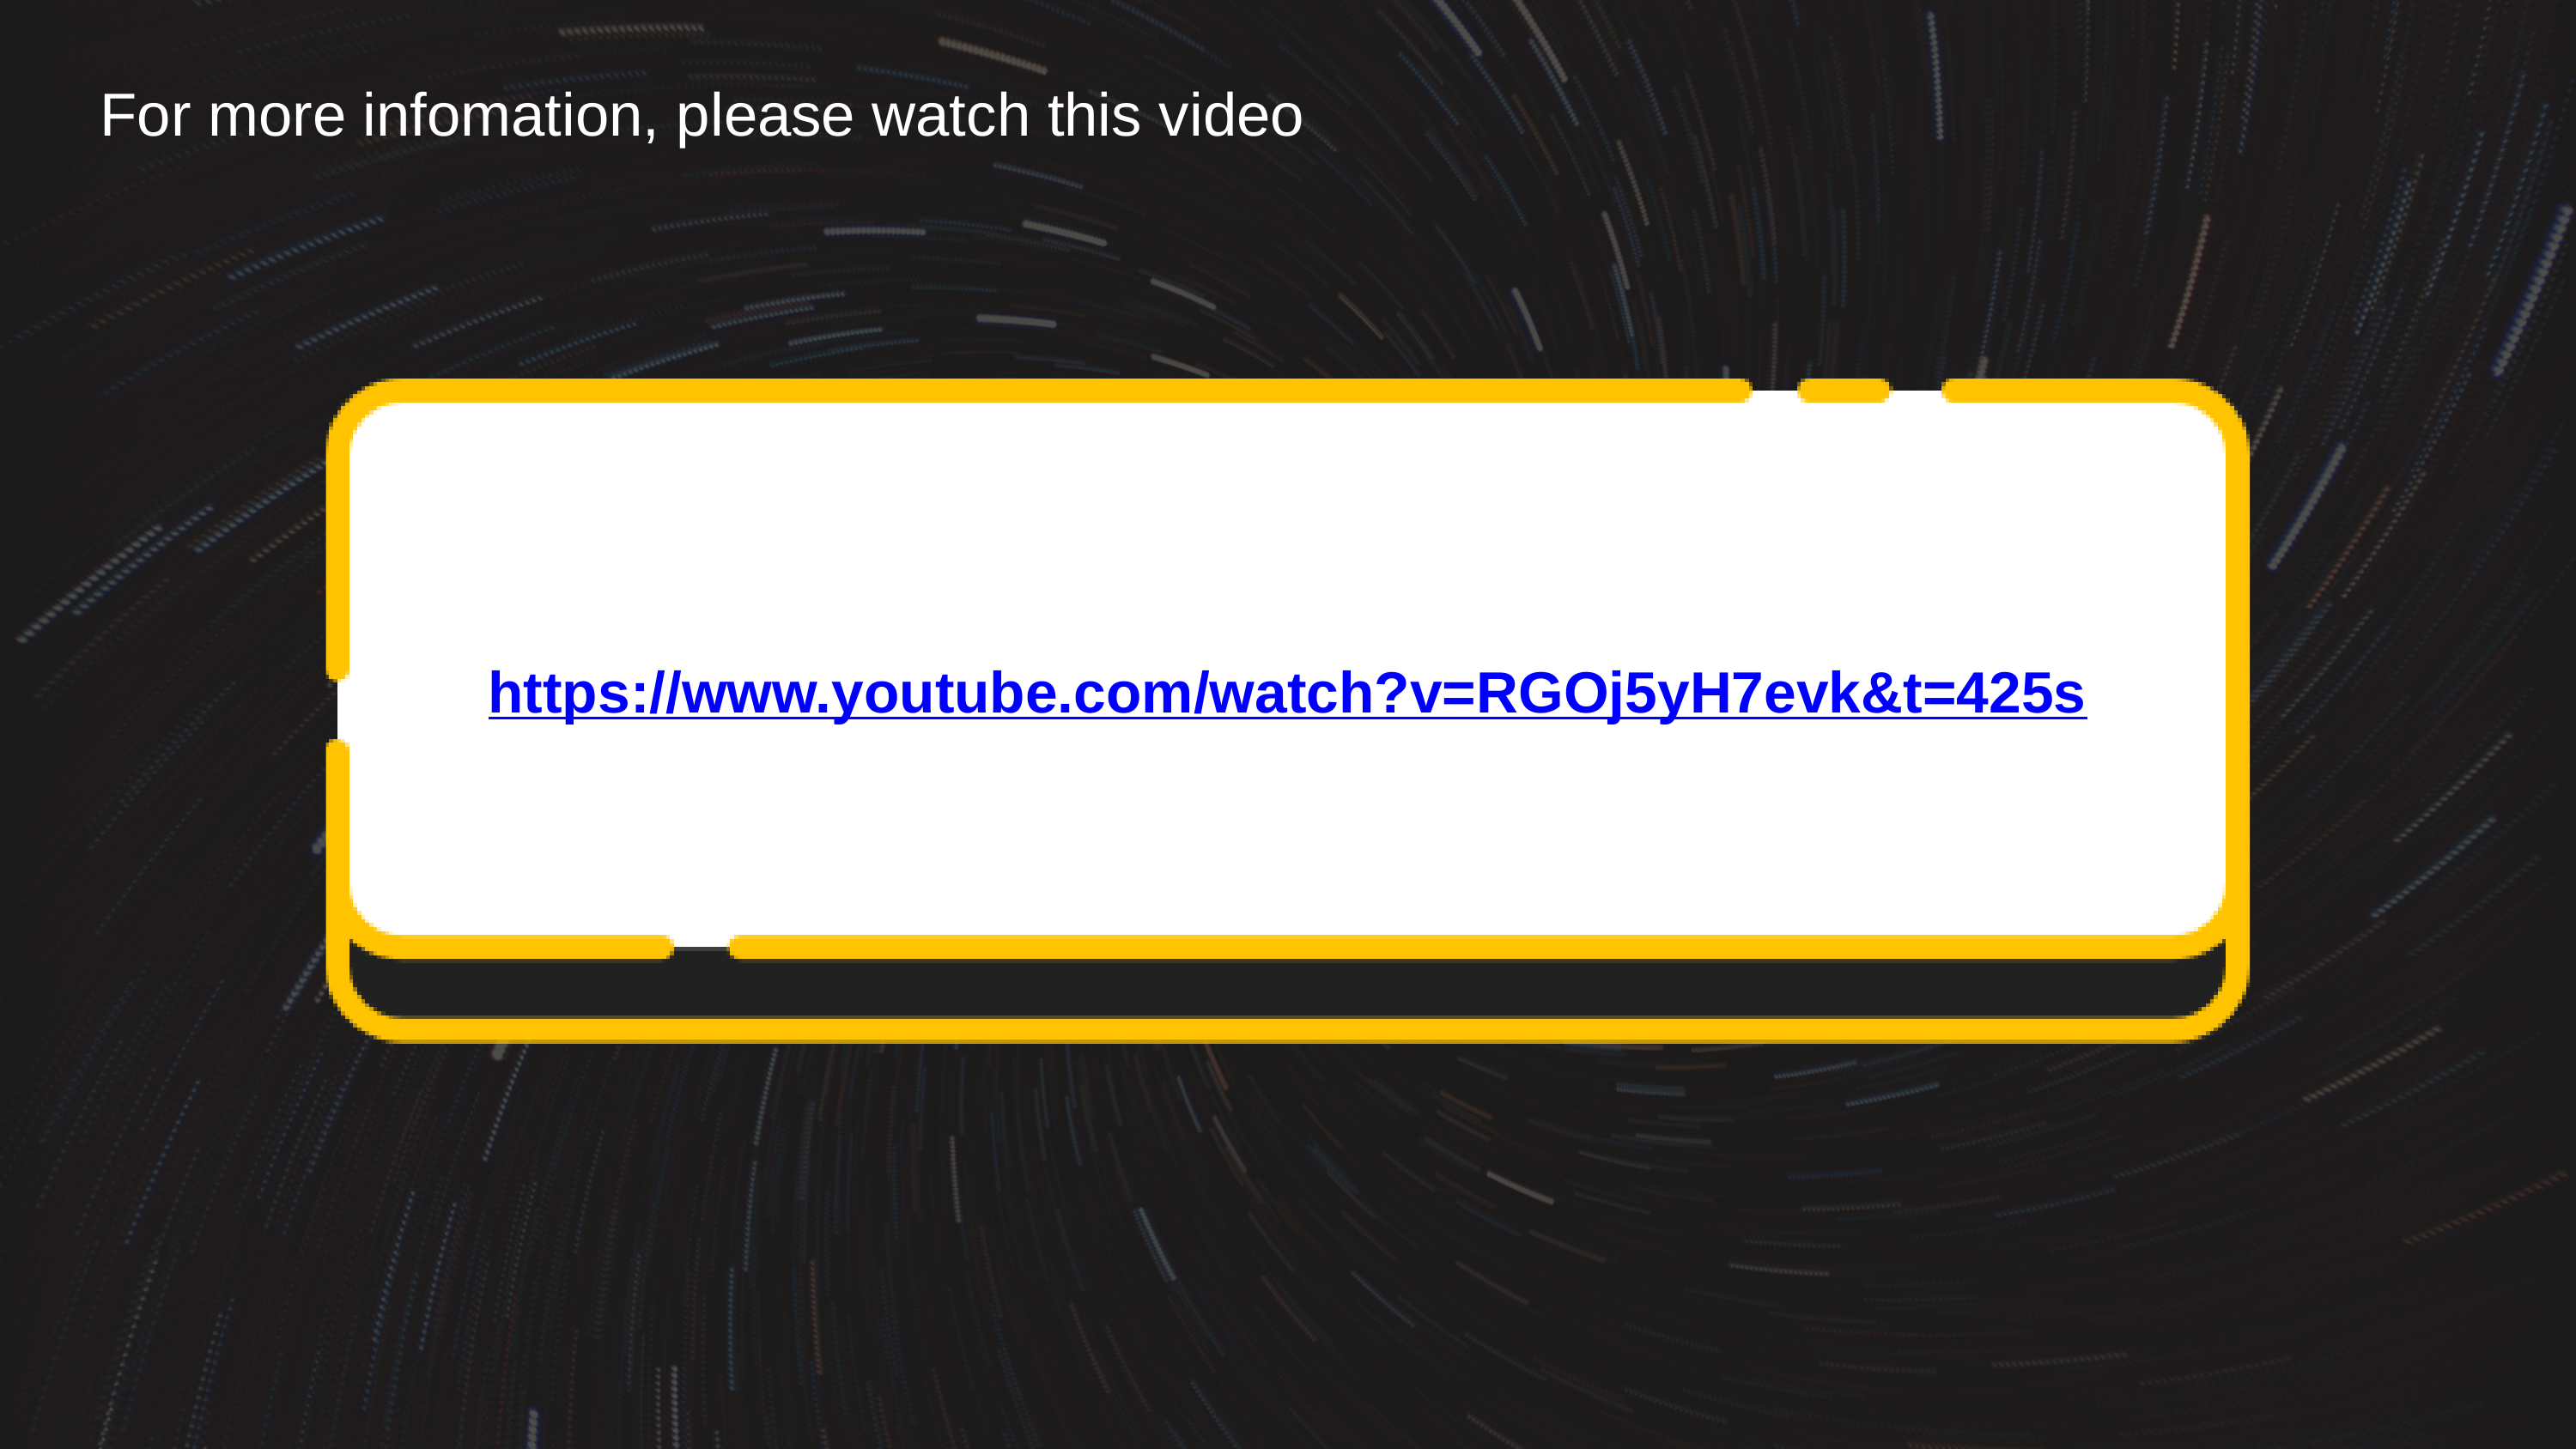

For more infomation, please watch this video

https://www.youtube.com/watch?v=RGOj5yH7evk&t=425s